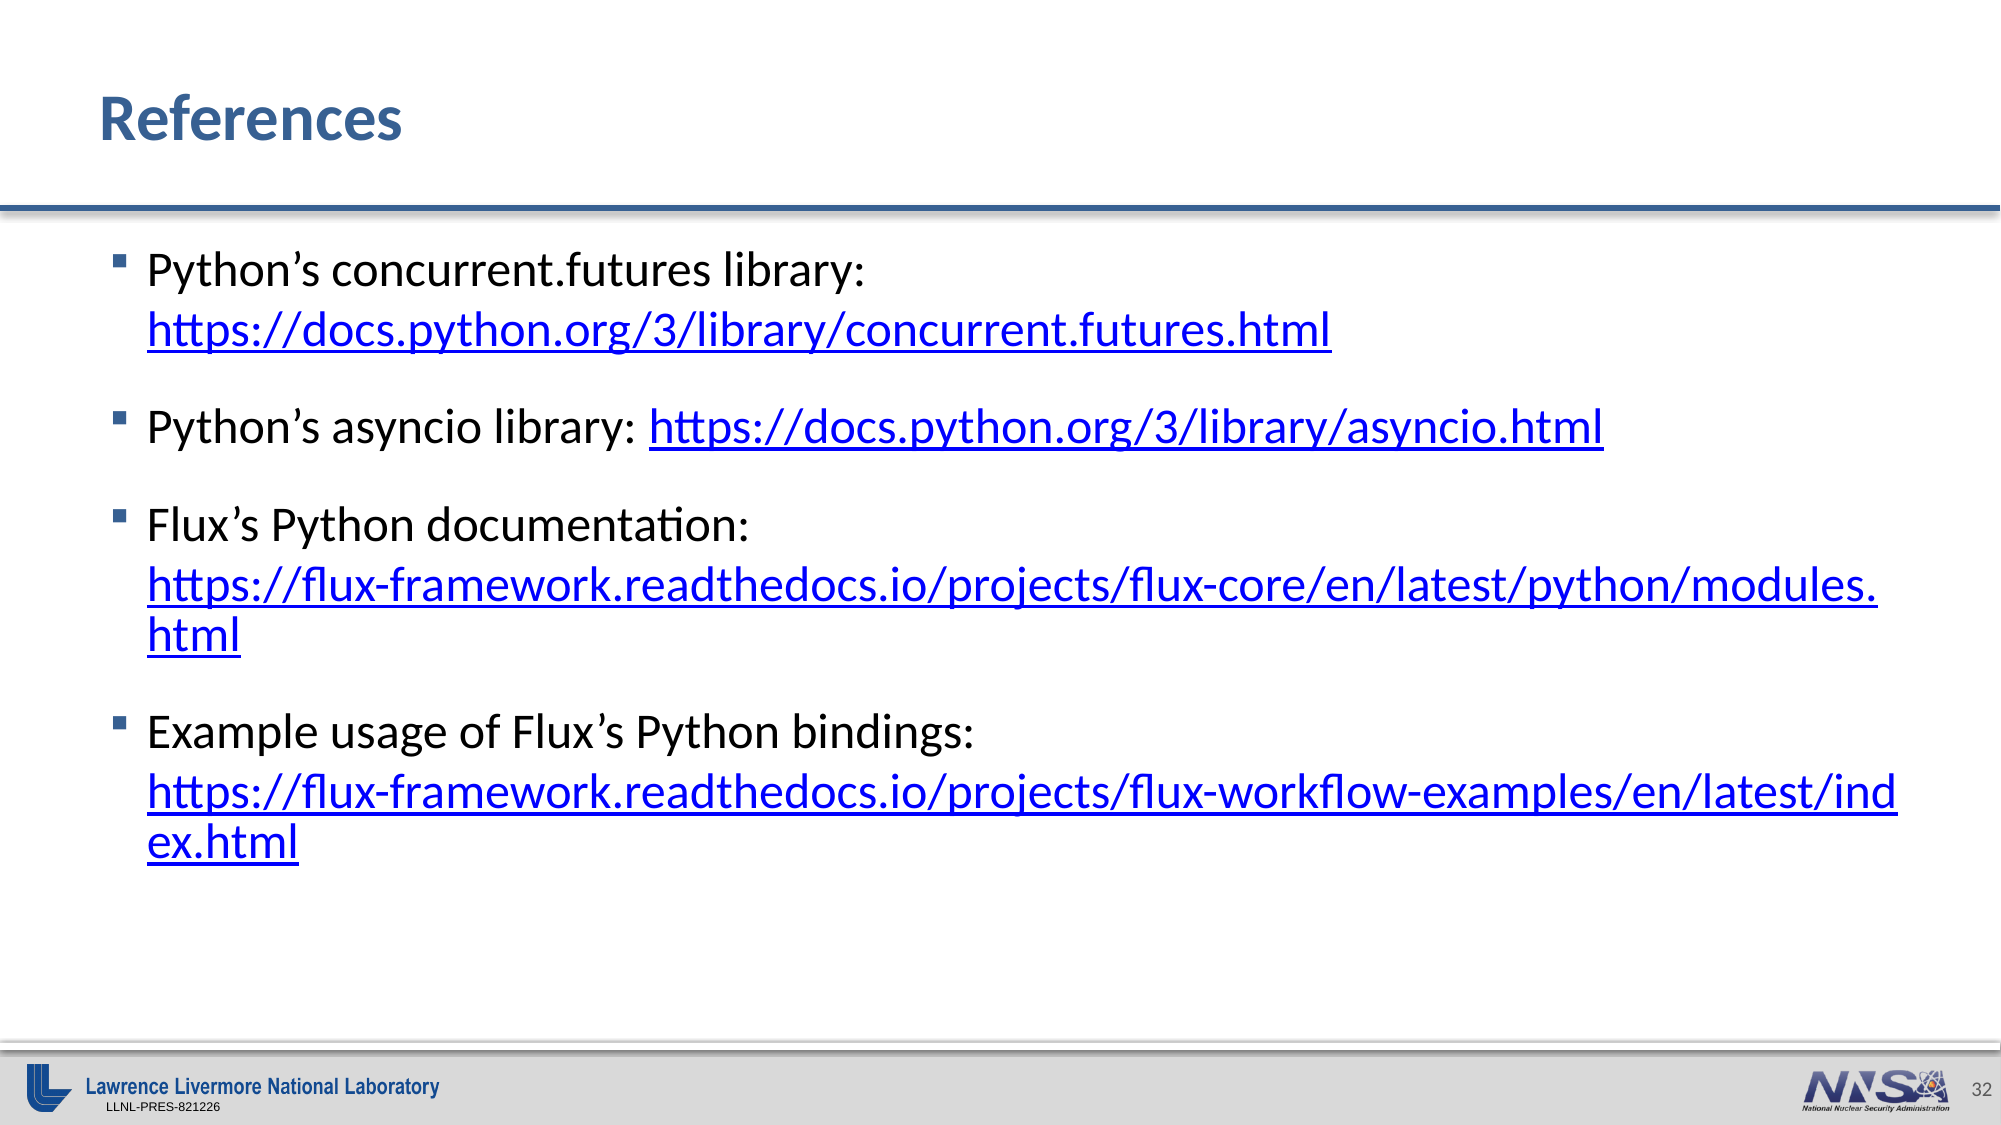

# References
Python’s concurrent.futures library: https://docs.python.org/3/library/concurrent.futures.html
Python’s asyncio library: https://docs.python.org/3/library/asyncio.html
Flux’s Python documentation: https://flux-framework.readthedocs.io/projects/flux-core/en/latest/python/modules.html
Example usage of Flux’s Python bindings: https://flux-framework.readthedocs.io/projects/flux-workflow-examples/en/latest/index.html